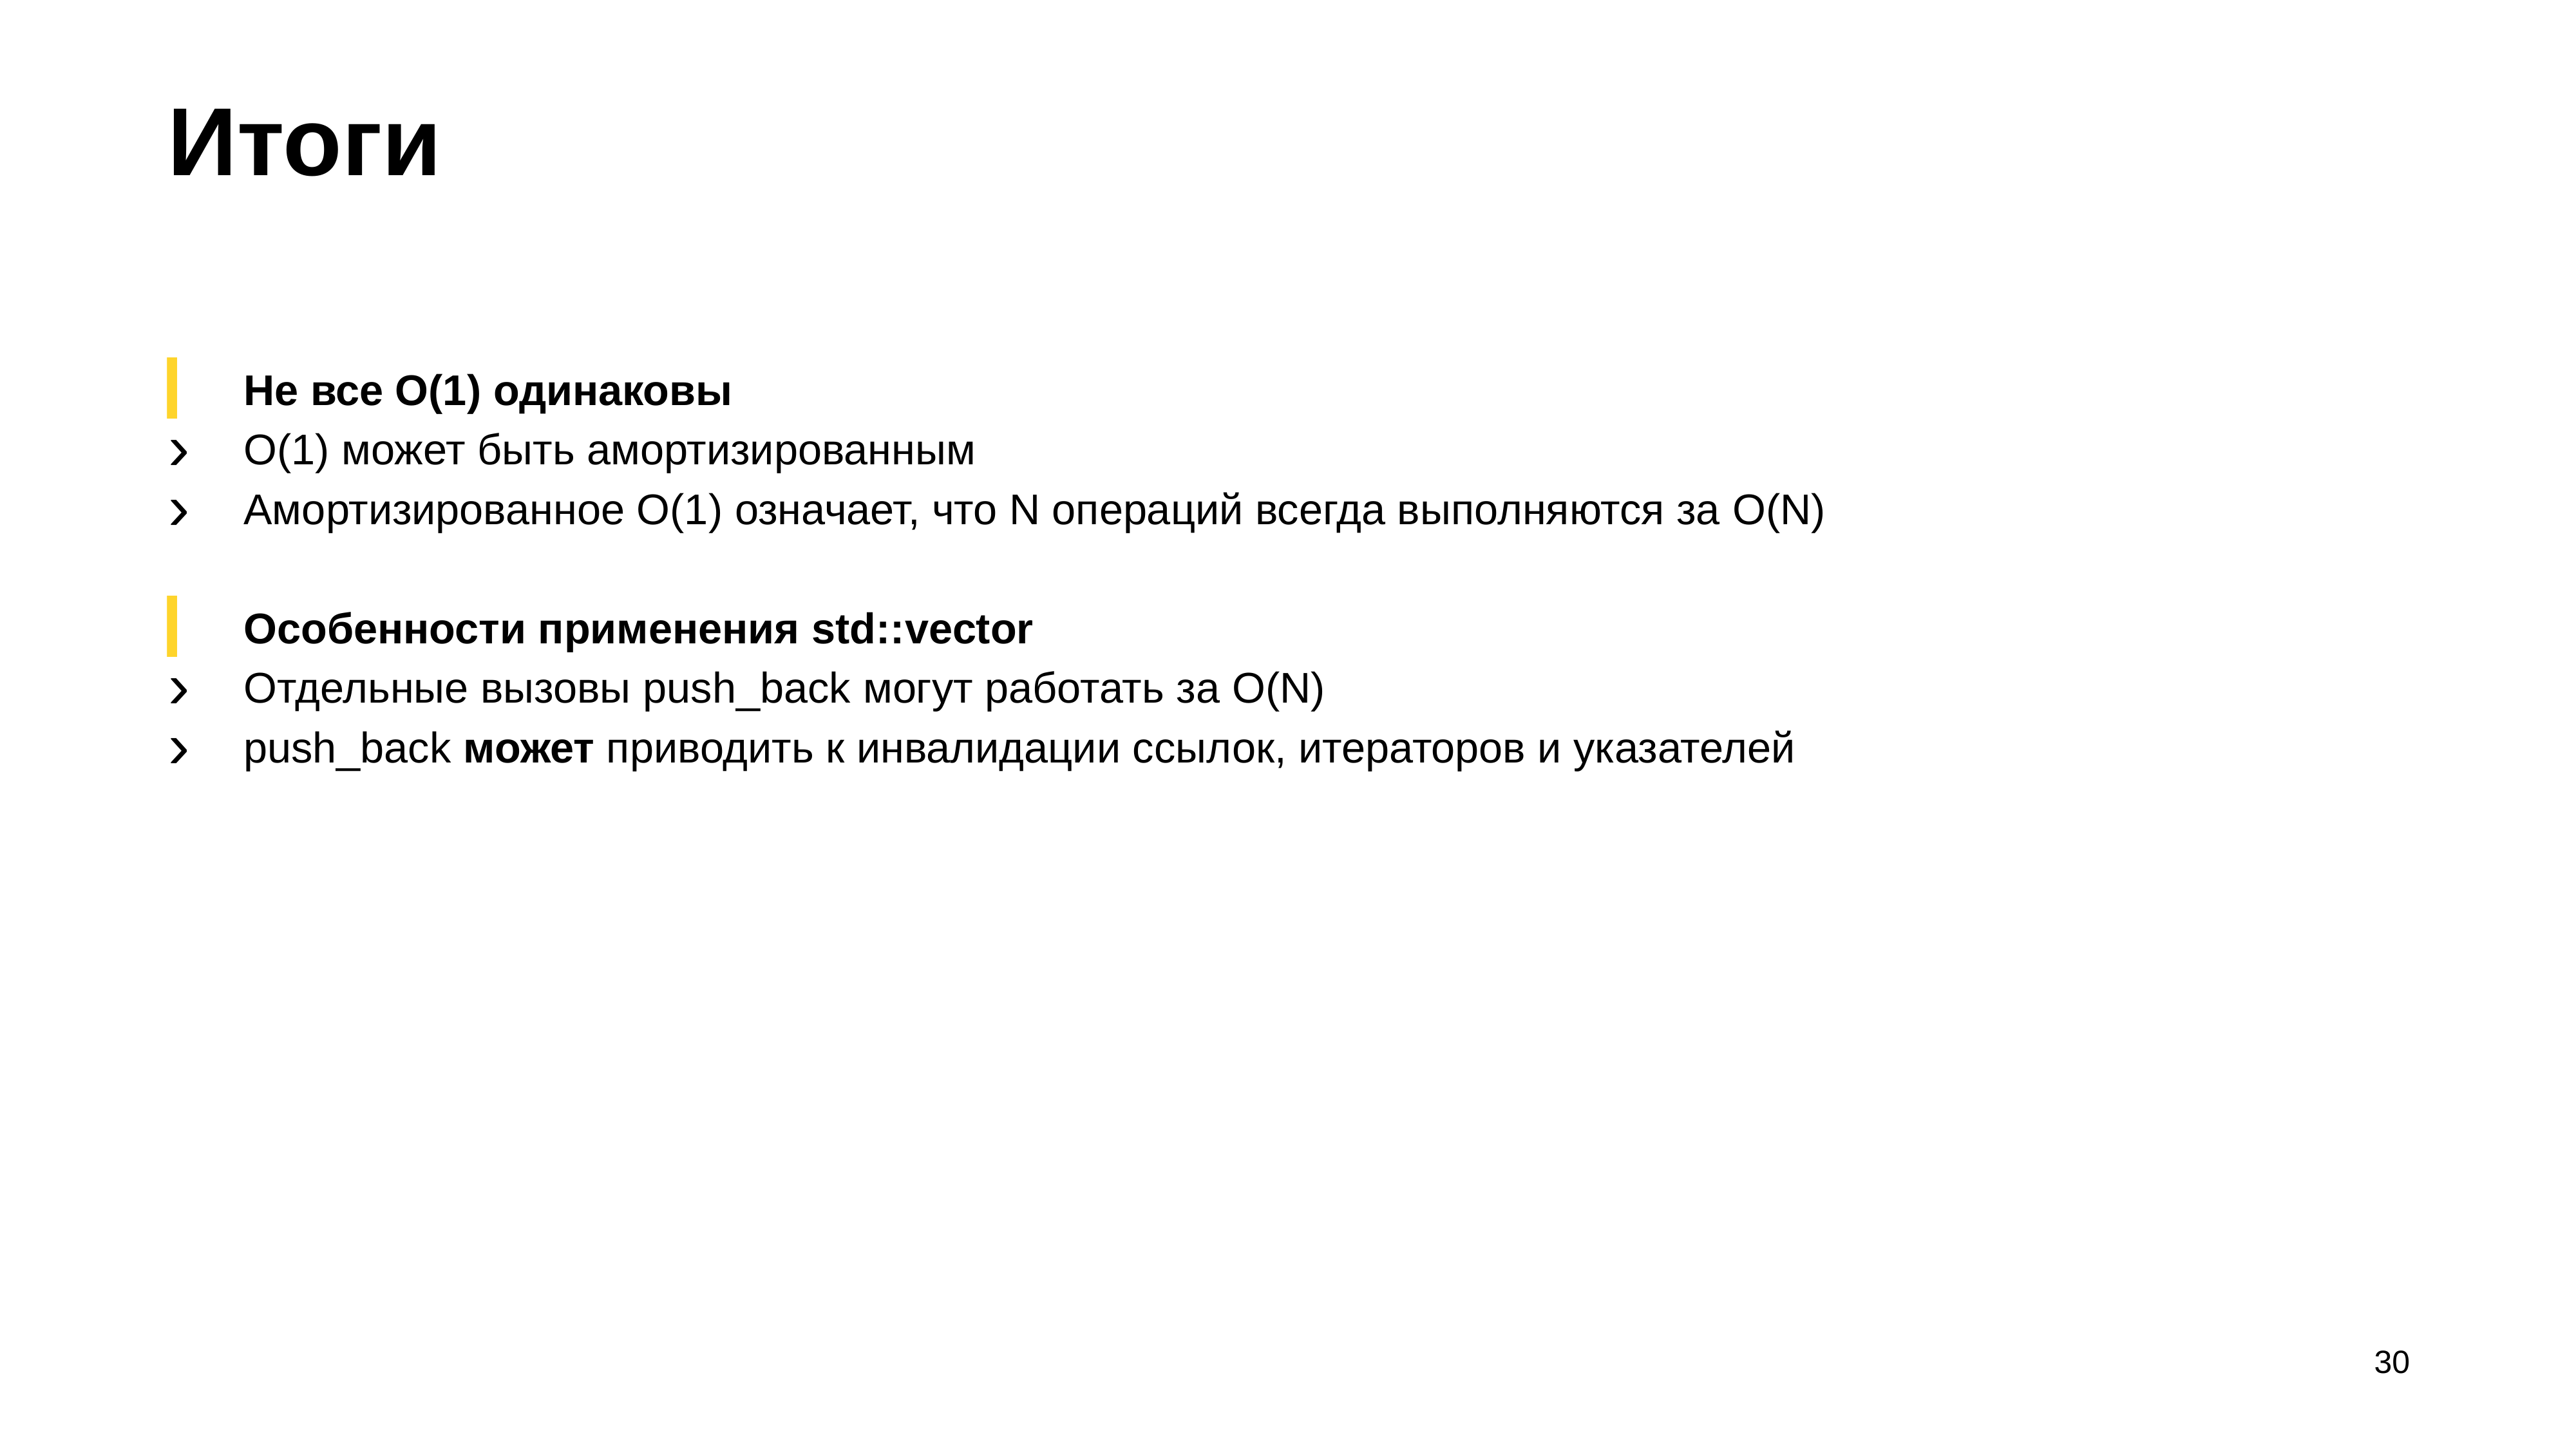

# Итоги
Не все O(1) одинаковы
O(1) может быть амортизированным
Амортизированное O(1) означает, что N операций всегда выполняются за O(N)

Особенности применения std::vector
Отдельные вызовы push_back могут работать за O(N)
push_back может приводить к инвалидации ссылок, итераторов и указателей
30